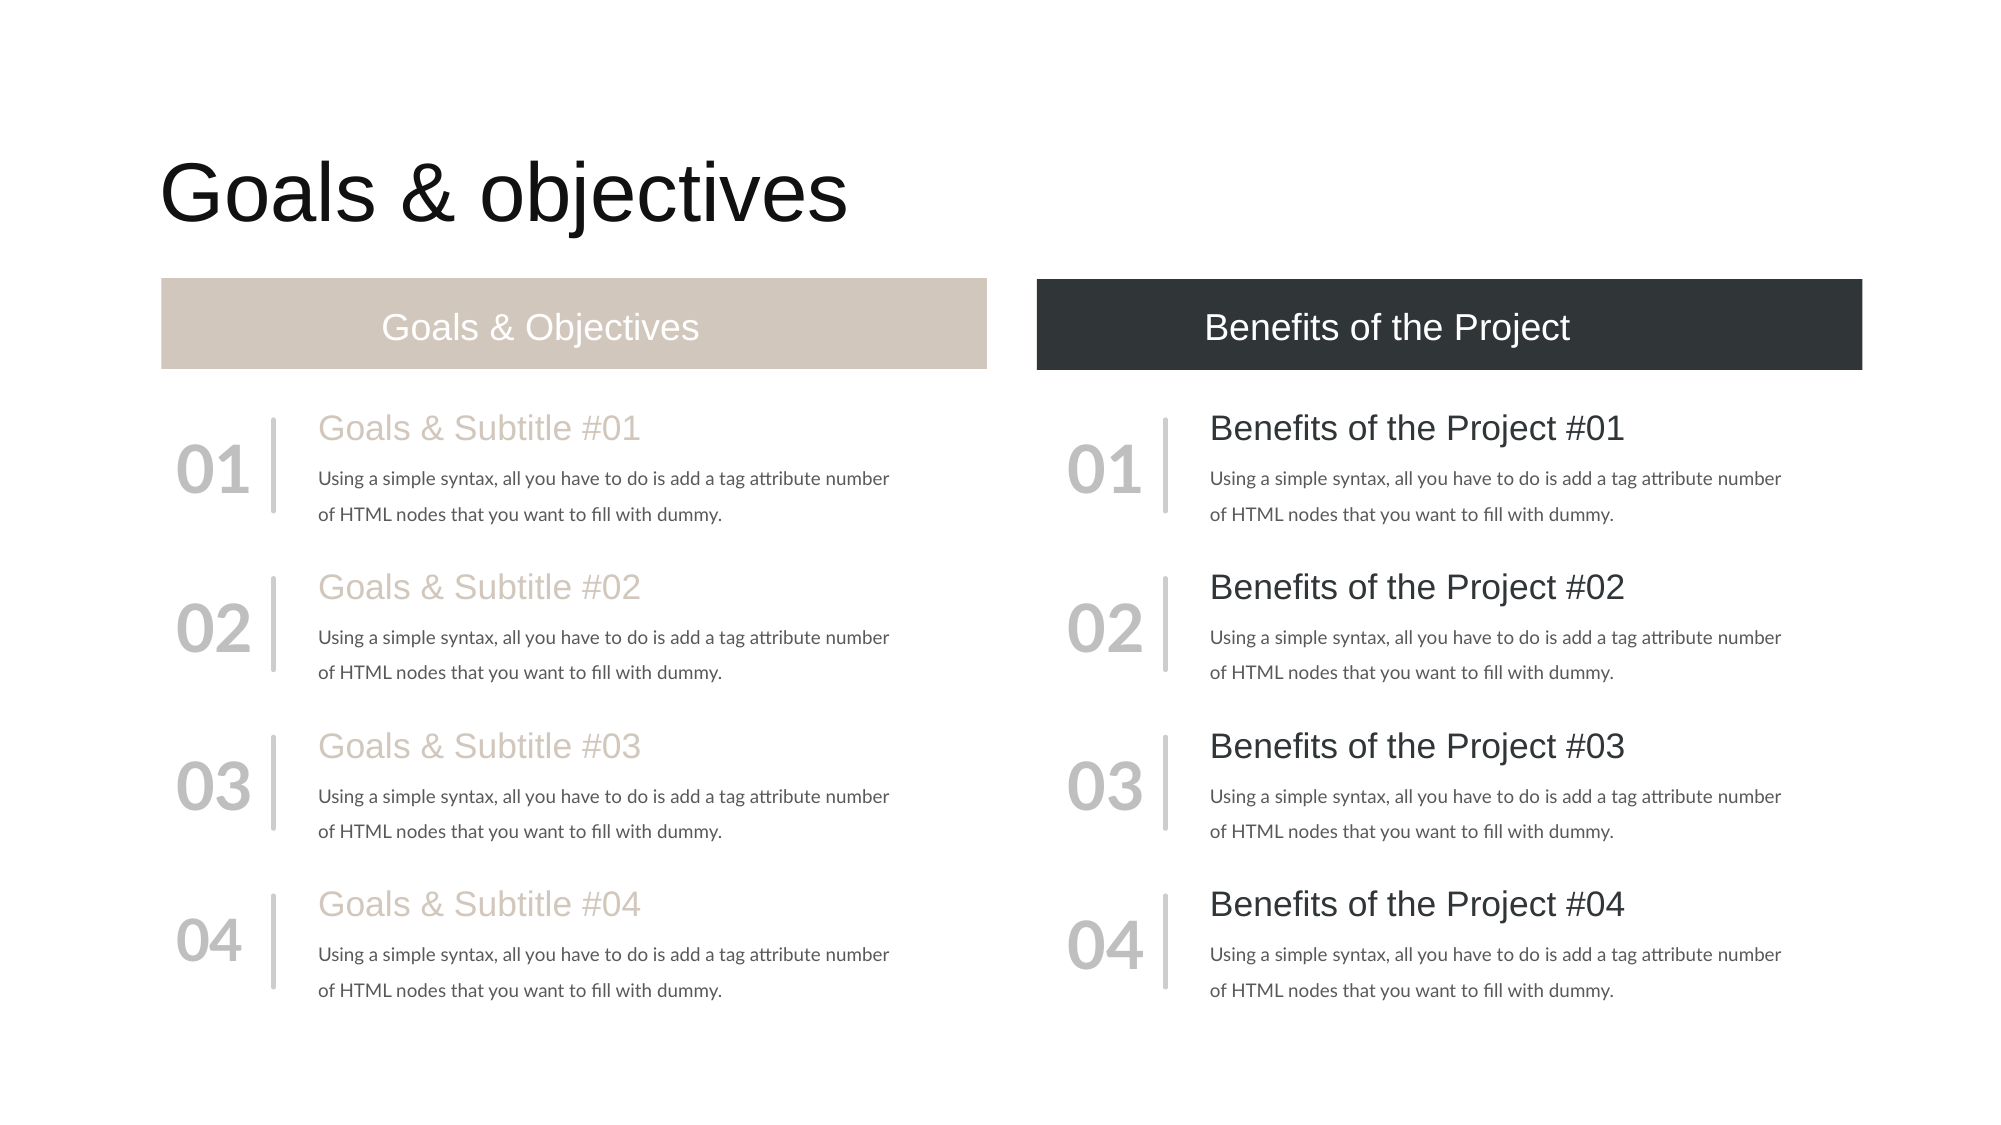

Goals & objectives

Goals & Objectives
Benefits of the Project
Goals & Subtitle #01
Using a simple syntax, all you have to do is add a tag attribute number
of HTML nodes that you want to fill with dummy.
Benefits of the Project #01
Using a simple syntax, all you have to do is add a tag attribute number
of HTML nodes that you want to fill with dummy.
01
01
Goals & Subtitle #02
Using a simple syntax, all you have to do is add a tag attribute number
of HTML nodes that you want to fill with dummy.
Benefits of the Project #02
Using a simple syntax, all you have to do is add a tag attribute number
of HTML nodes that you want to fill with dummy.
02
02
Goals & Subtitle #03
Using a simple syntax, all you have to do is add a tag attribute number
of HTML nodes that you want to fill with dummy.
Benefits of the Project #03
Using a simple syntax, all you have to do is add a tag attribute number
of HTML nodes that you want to fill with dummy.
03
03
Goals & Subtitle #04
Using a simple syntax, all you have to do is add a tag attribute number
of HTML nodes that you want to fill with dummy.
Benefits of the Project #04
Using a simple syntax, all you have to do is add a tag attribute number
of HTML nodes that you want to fill with dummy.
04
04